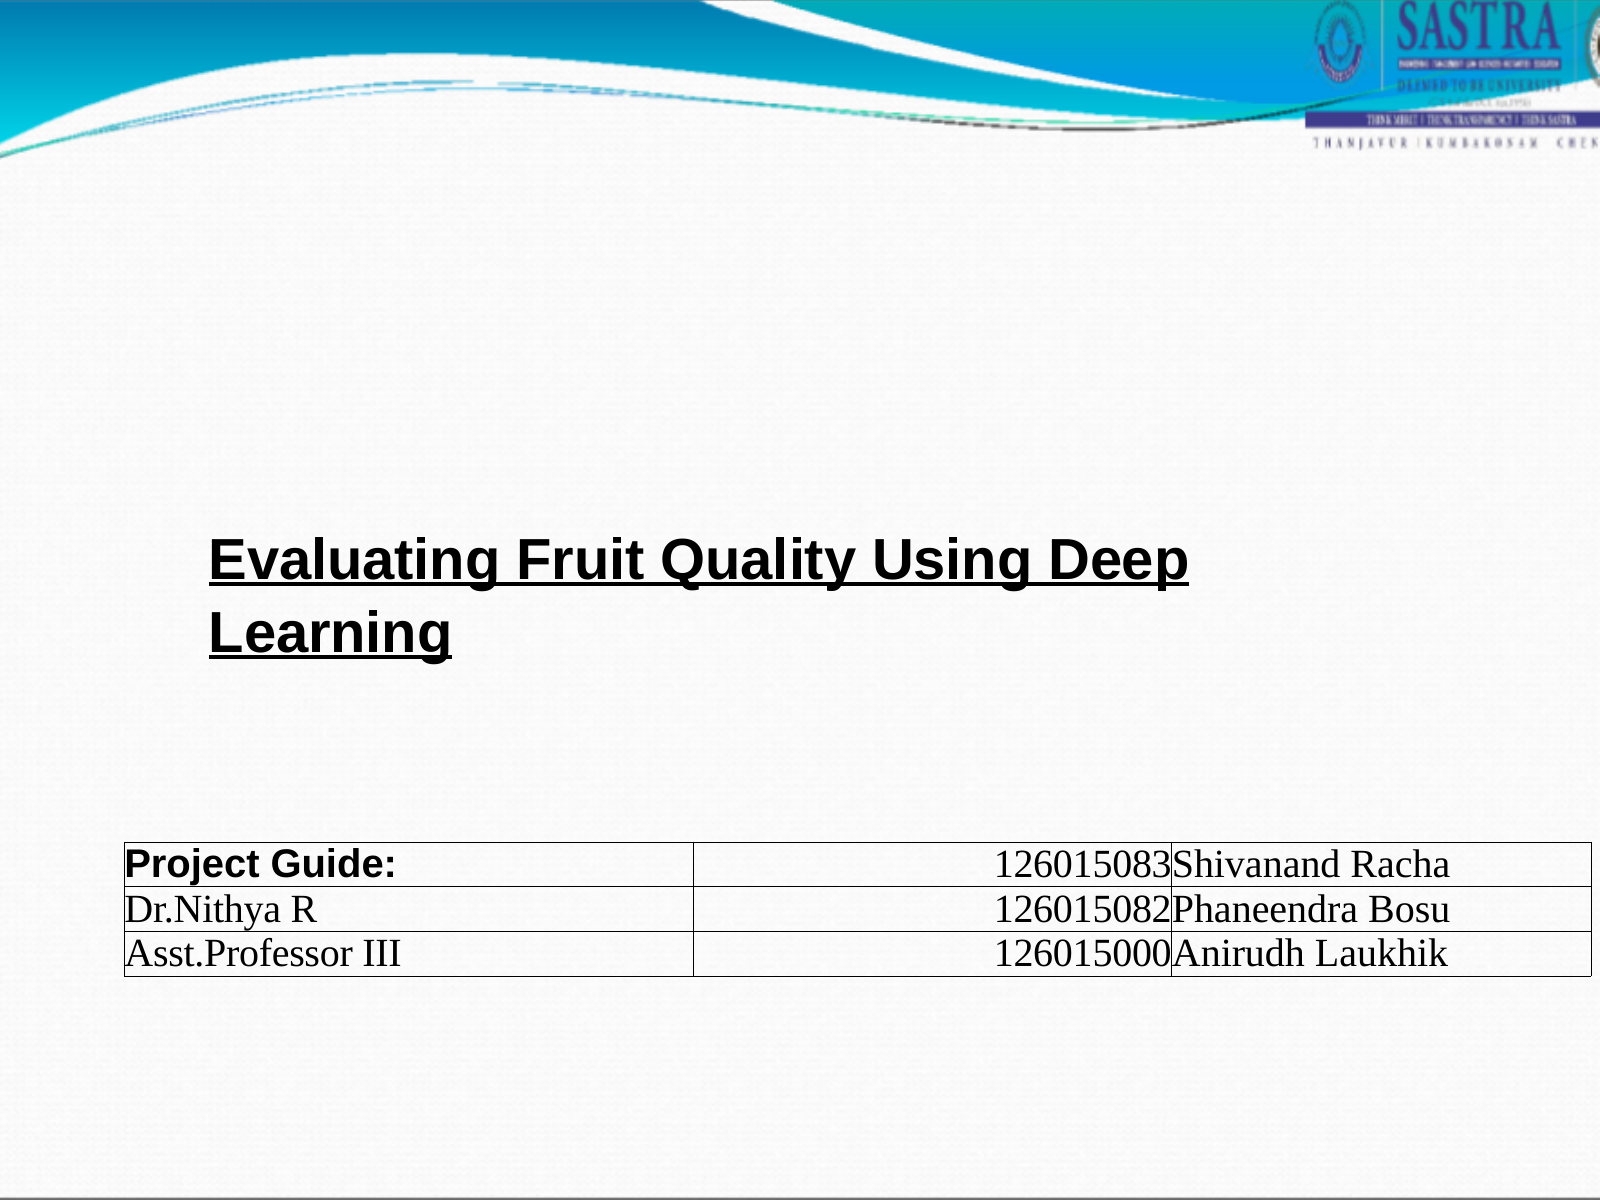

Evaluating Fruit Quality Using Deep Learning
| Project Guide: | 126015083 | Shivanand Racha |
| --- | --- | --- |
| Dr.Nithya R | 126015082 | Phaneendra Bosu |
| Asst.Professor III | 126015000 | Anirudh Laukhik |